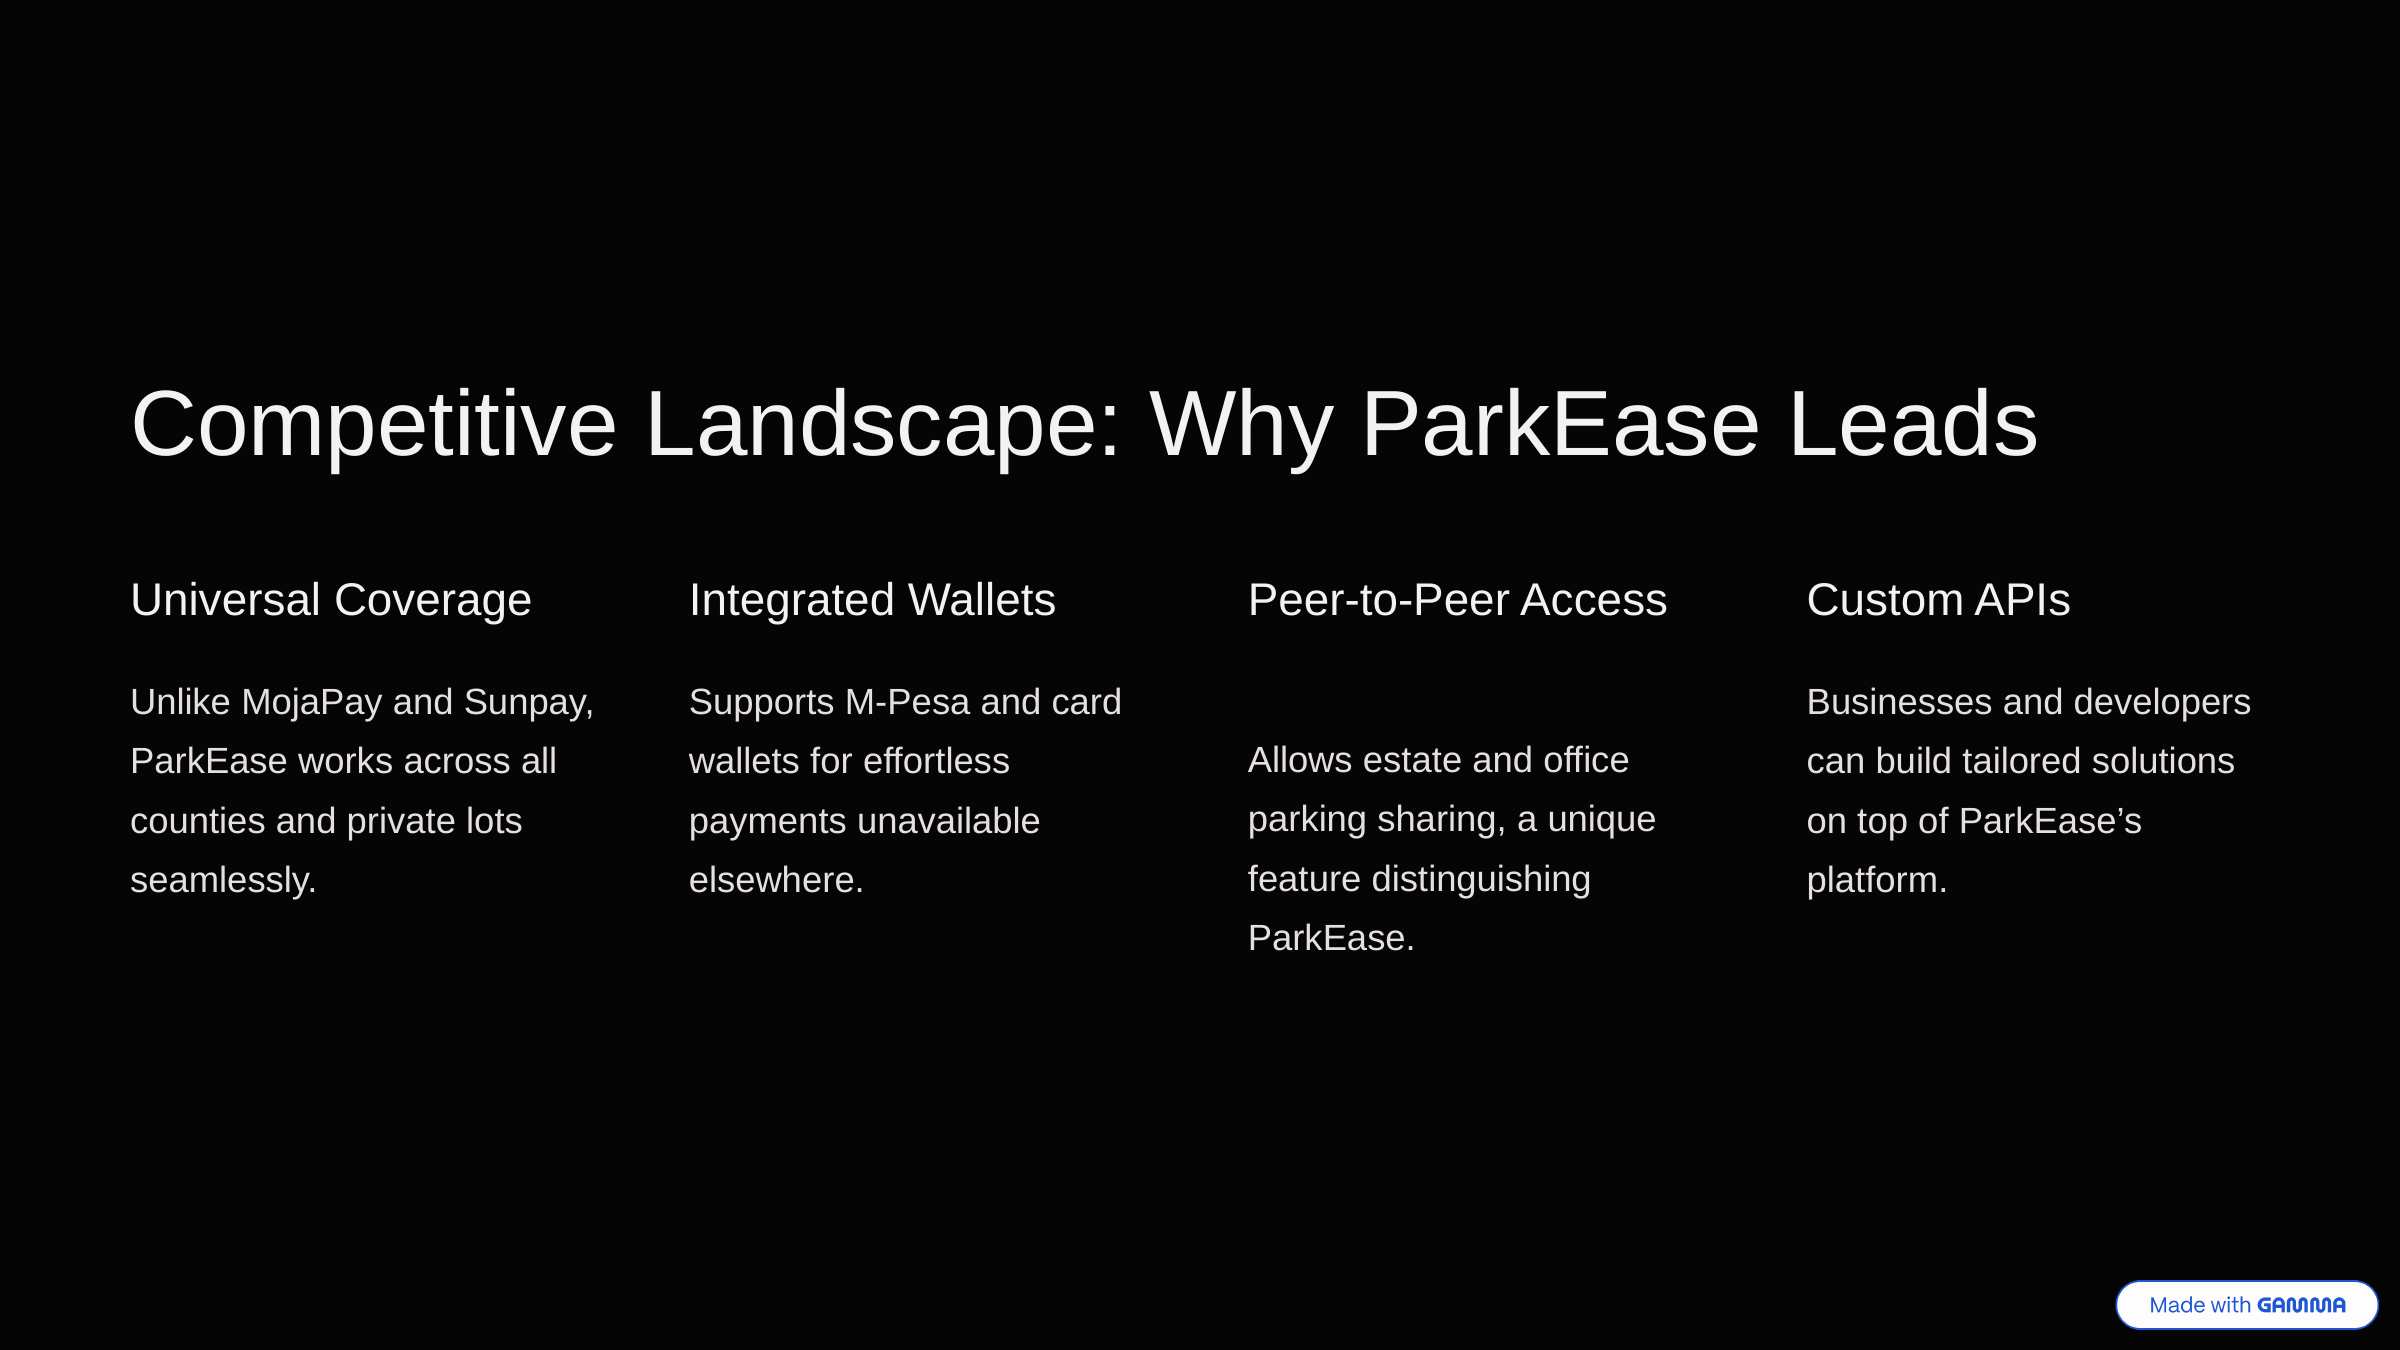

Competitive Landscape: Why ParkEase Leads
Universal Coverage
Integrated Wallets
Peer-to-Peer Access
Custom APIs
Unlike MojaPay and Sunpay, ParkEase works across all counties and private lots seamlessly.
Supports M-Pesa and card wallets for effortless payments unavailable elsewhere.
Businesses and developers can build tailored solutions on top of ParkEase’s platform.
Allows estate and office parking sharing, a unique feature distinguishing ParkEase.